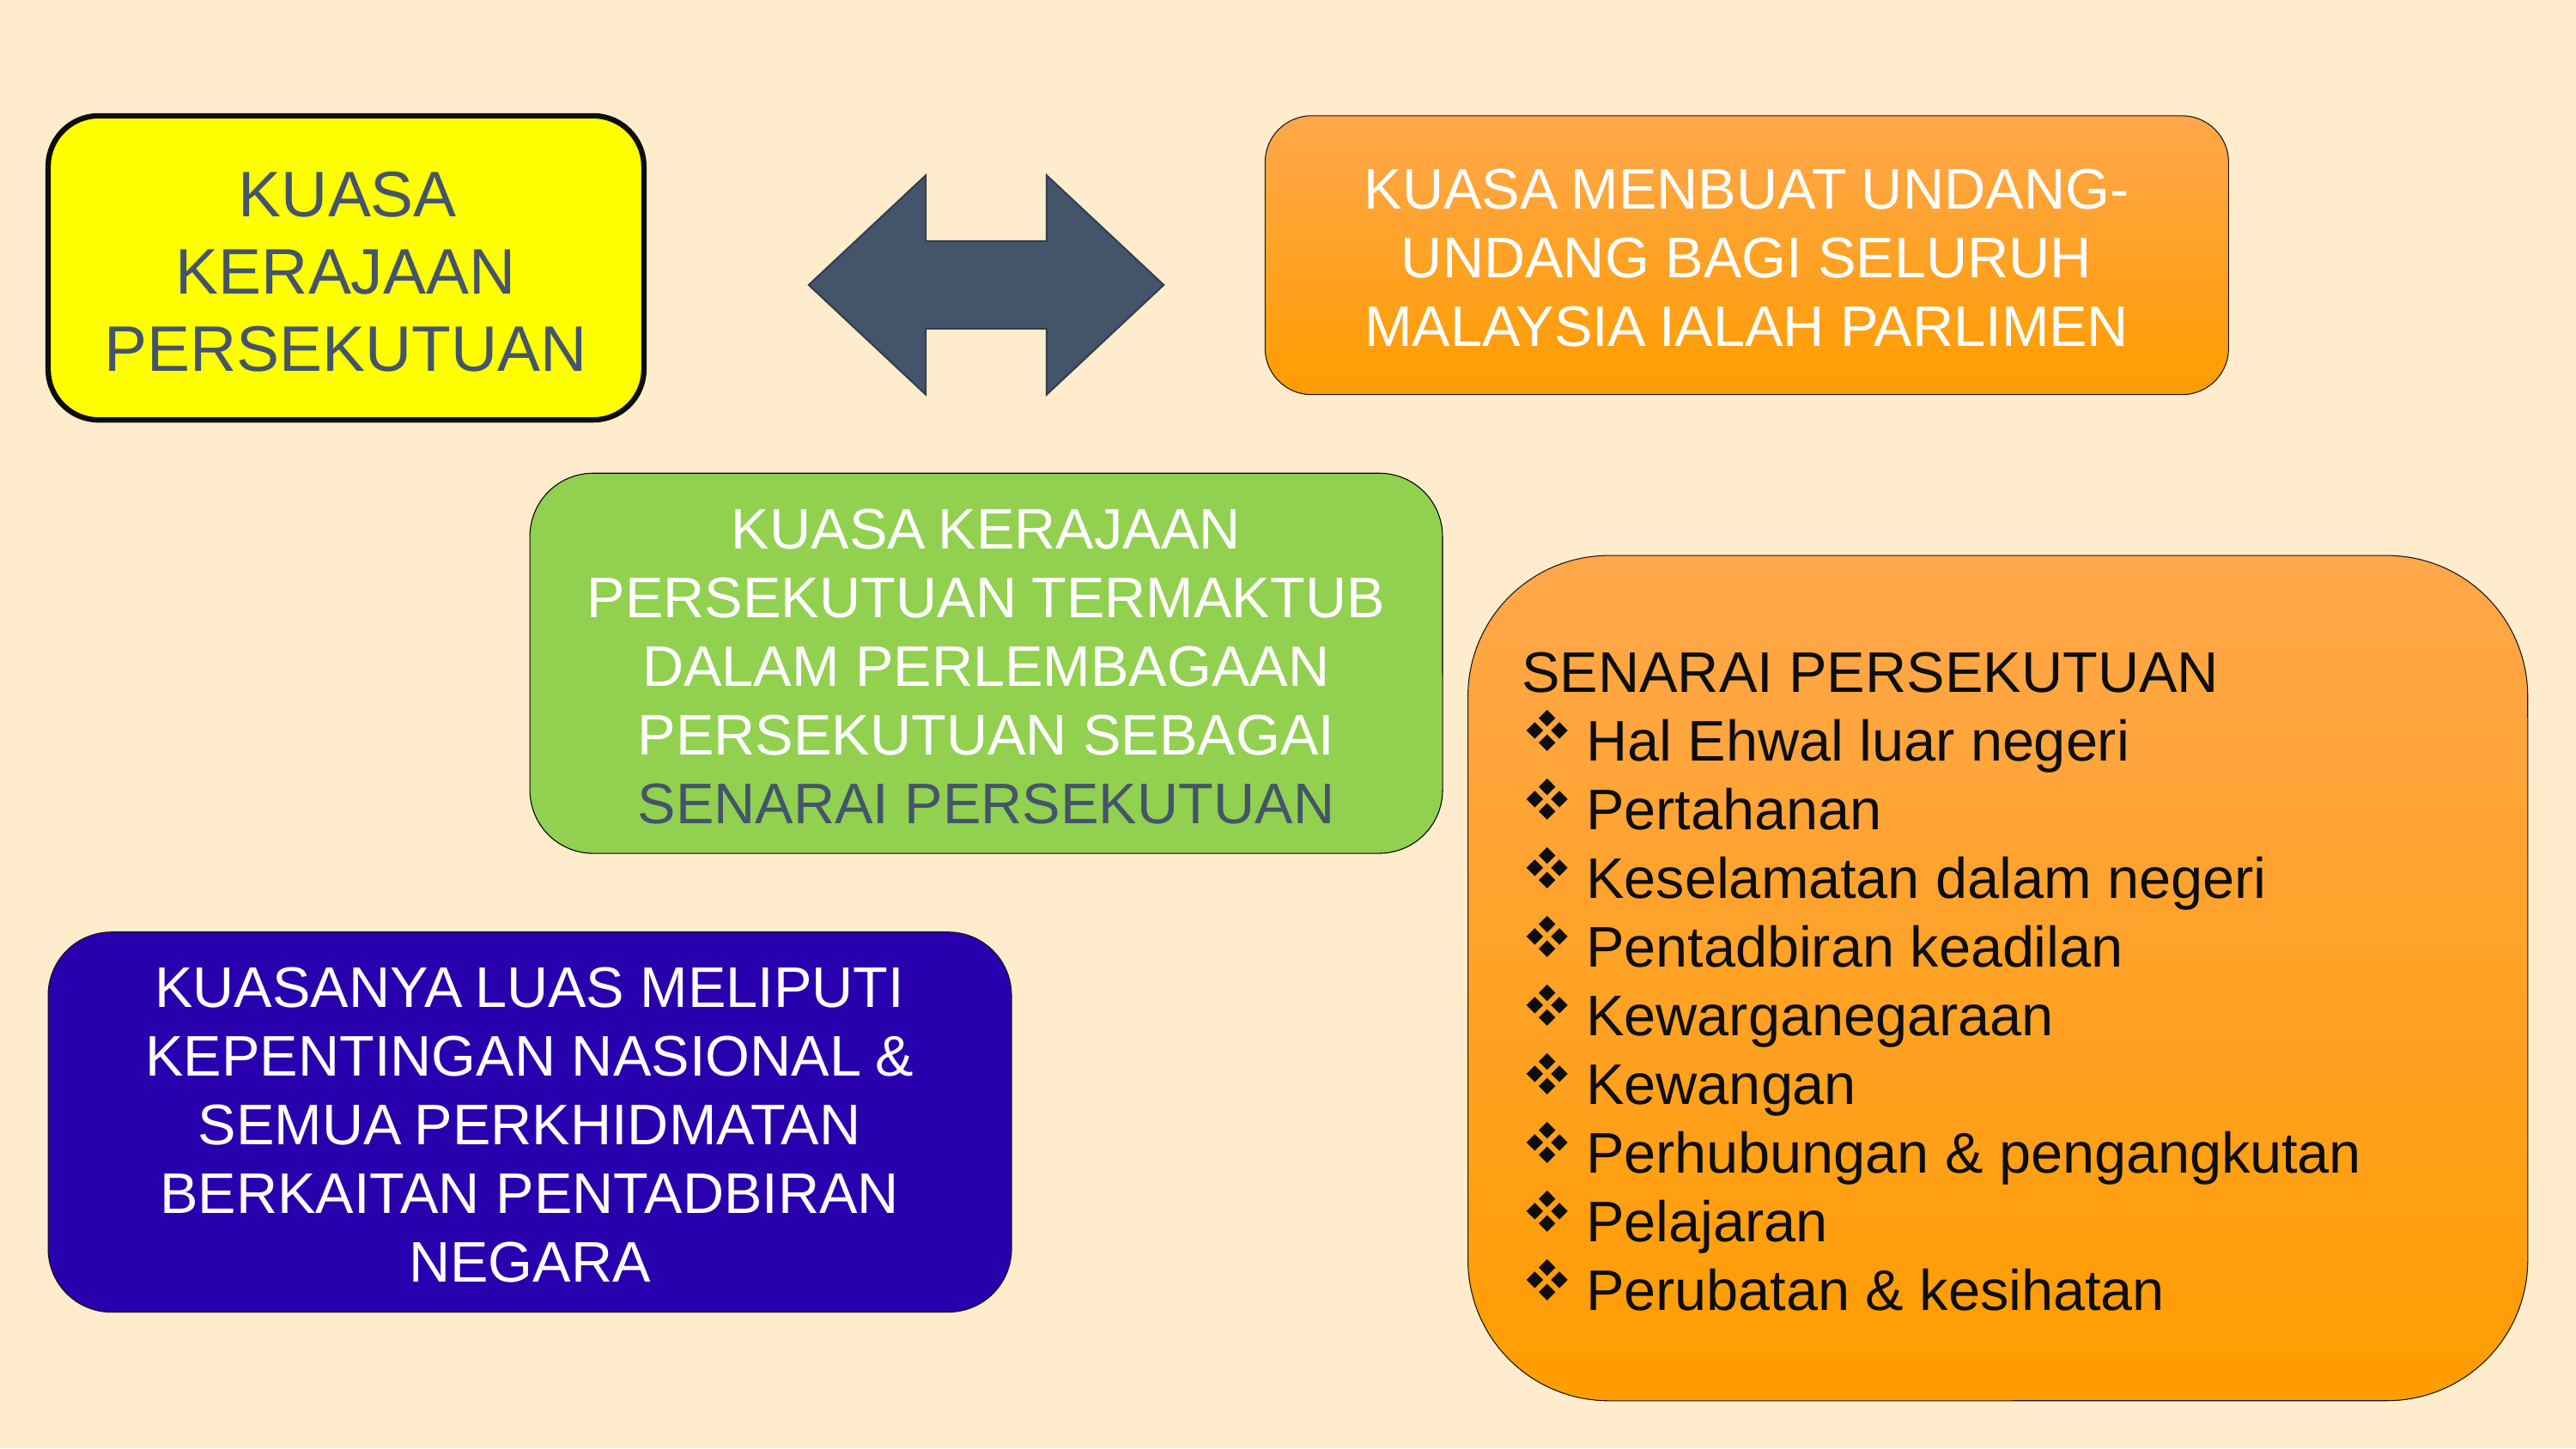

KUASA KERAJAAN PERSEKUTUAN
KUASA MENBUAT UNDANG-UNDANG BAGI SELURUH MALAYSIA IALAH PARLIMEN

KUASA KERAJAAN PERSEKUTUAN TERMAKTUB DALAM PERLEMBAGAAN PERSEKUTUAN SEBAGAI SENARAI PERSEKUTUAN
SENARAI PERSEKUTUAN
Hal Ehwal luar negeri
Pertahanan
Keselamatan dalam negeri
Pentadbiran keadilan
Kewarganegaraan
Kewangan
Perhubungan & pengangkutan
Pelajaran
Perubatan & kesihatan
KUASANYA LUAS MELIPUTI KEPENTINGAN NASIONAL & SEMUA PERKHIDMATAN BERKAITAN PENTADBIRAN NEGARA